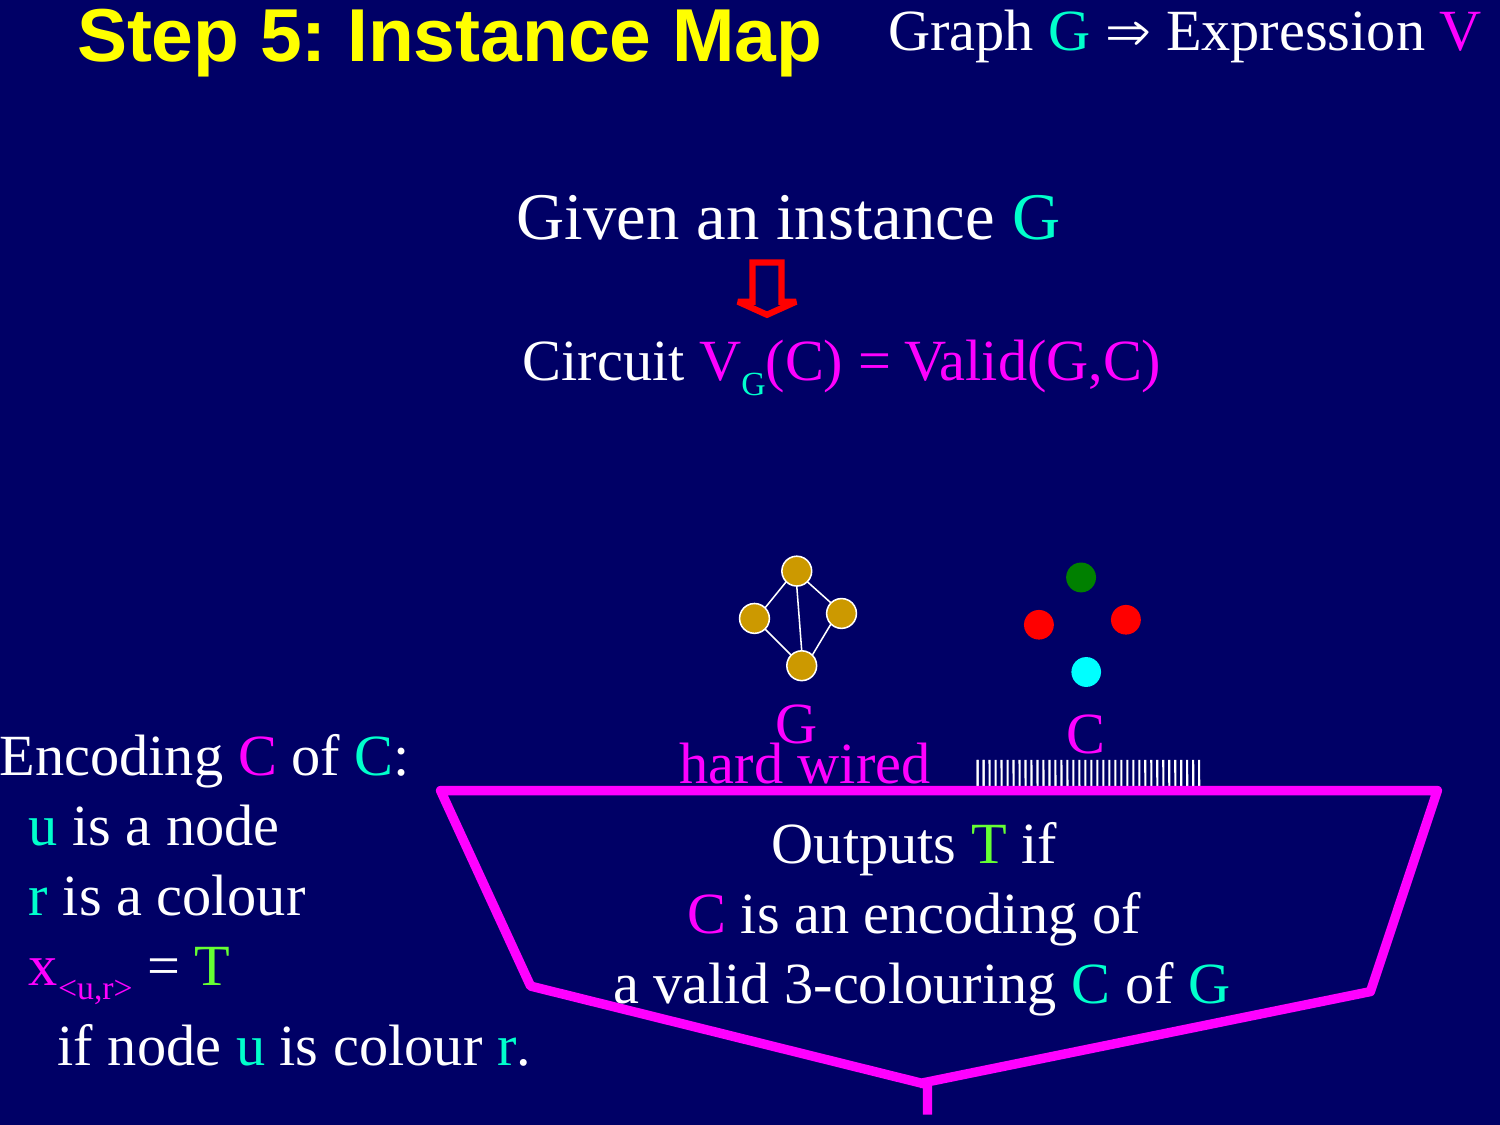

Step 5: Instance Map
Graph G ⇒ Expression V
Given an instance G

Circuit VG(C) = Valid(G,C)

G

C
hard wired

Outputs T if
C is an encoding of
a valid 3-colouring C of G
Encoding C of C:
  u is a node
  r is a colour
  x<u,r> = T
    if node u is colour r.